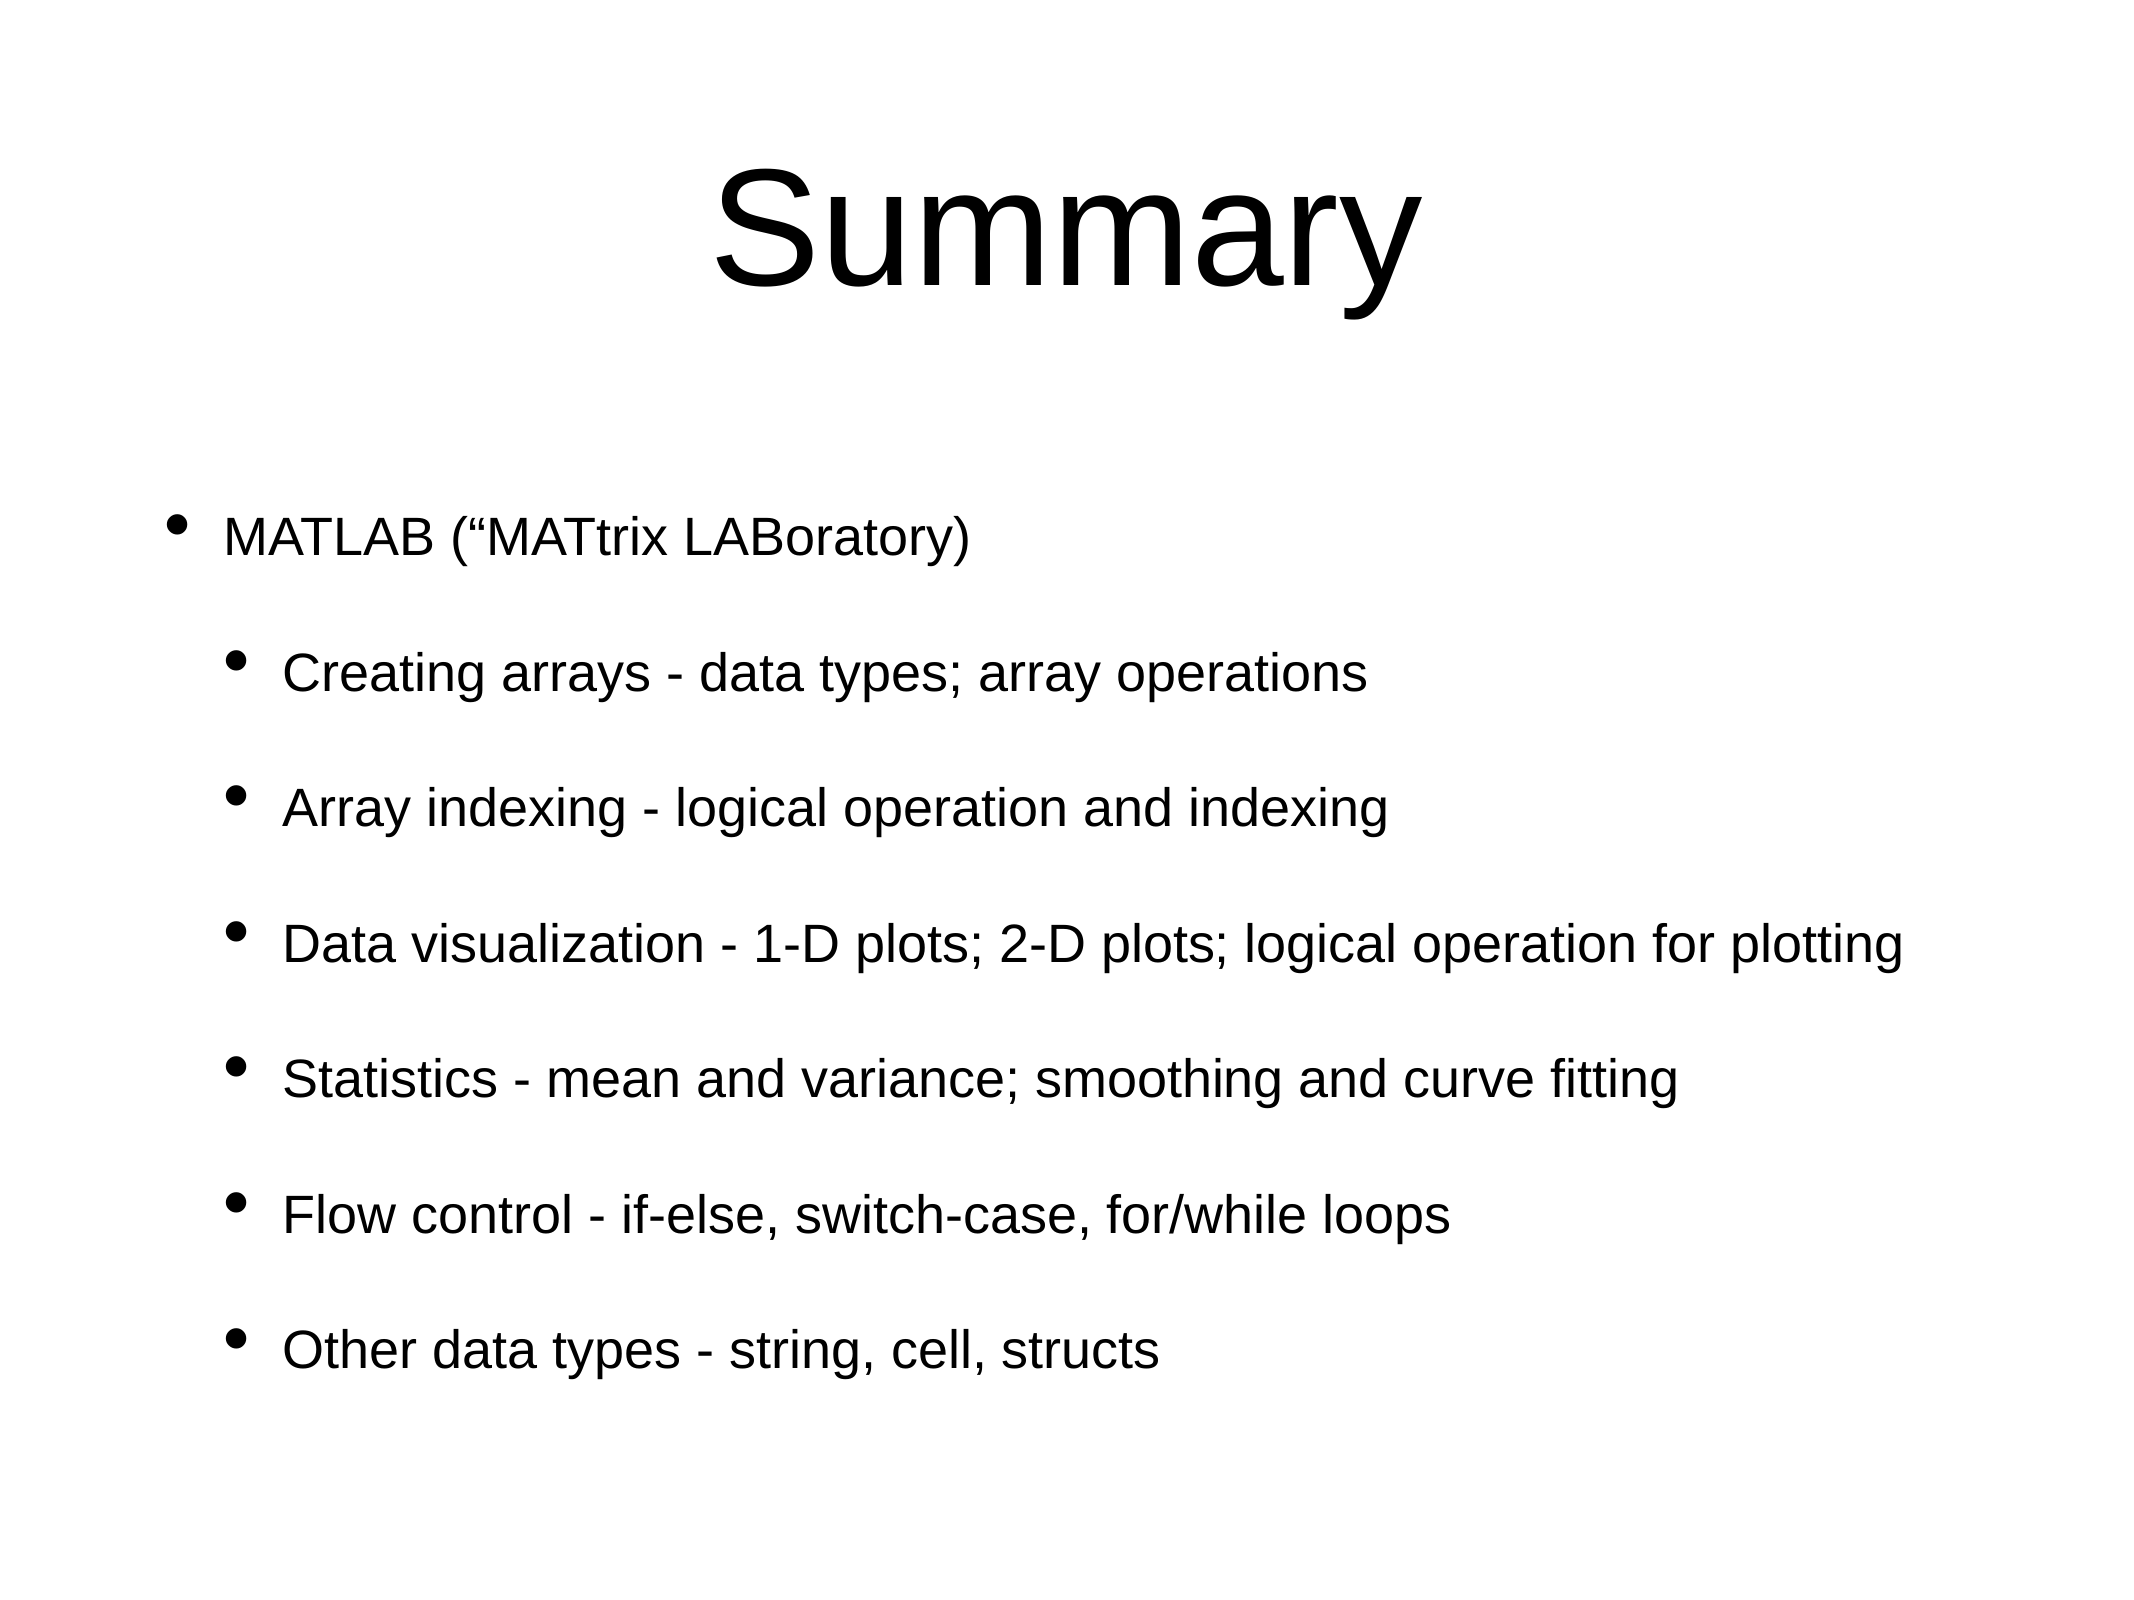

# Summary
MATLAB (“MATtrix LABoratory)
Creating arrays - data types; array operations
Array indexing - logical operation and indexing
Data visualization - 1-D plots; 2-D plots; logical operation for plotting
Statistics - mean and variance; smoothing and curve fitting
Flow control - if-else, switch-case, for/while loops
Other data types - string, cell, structs